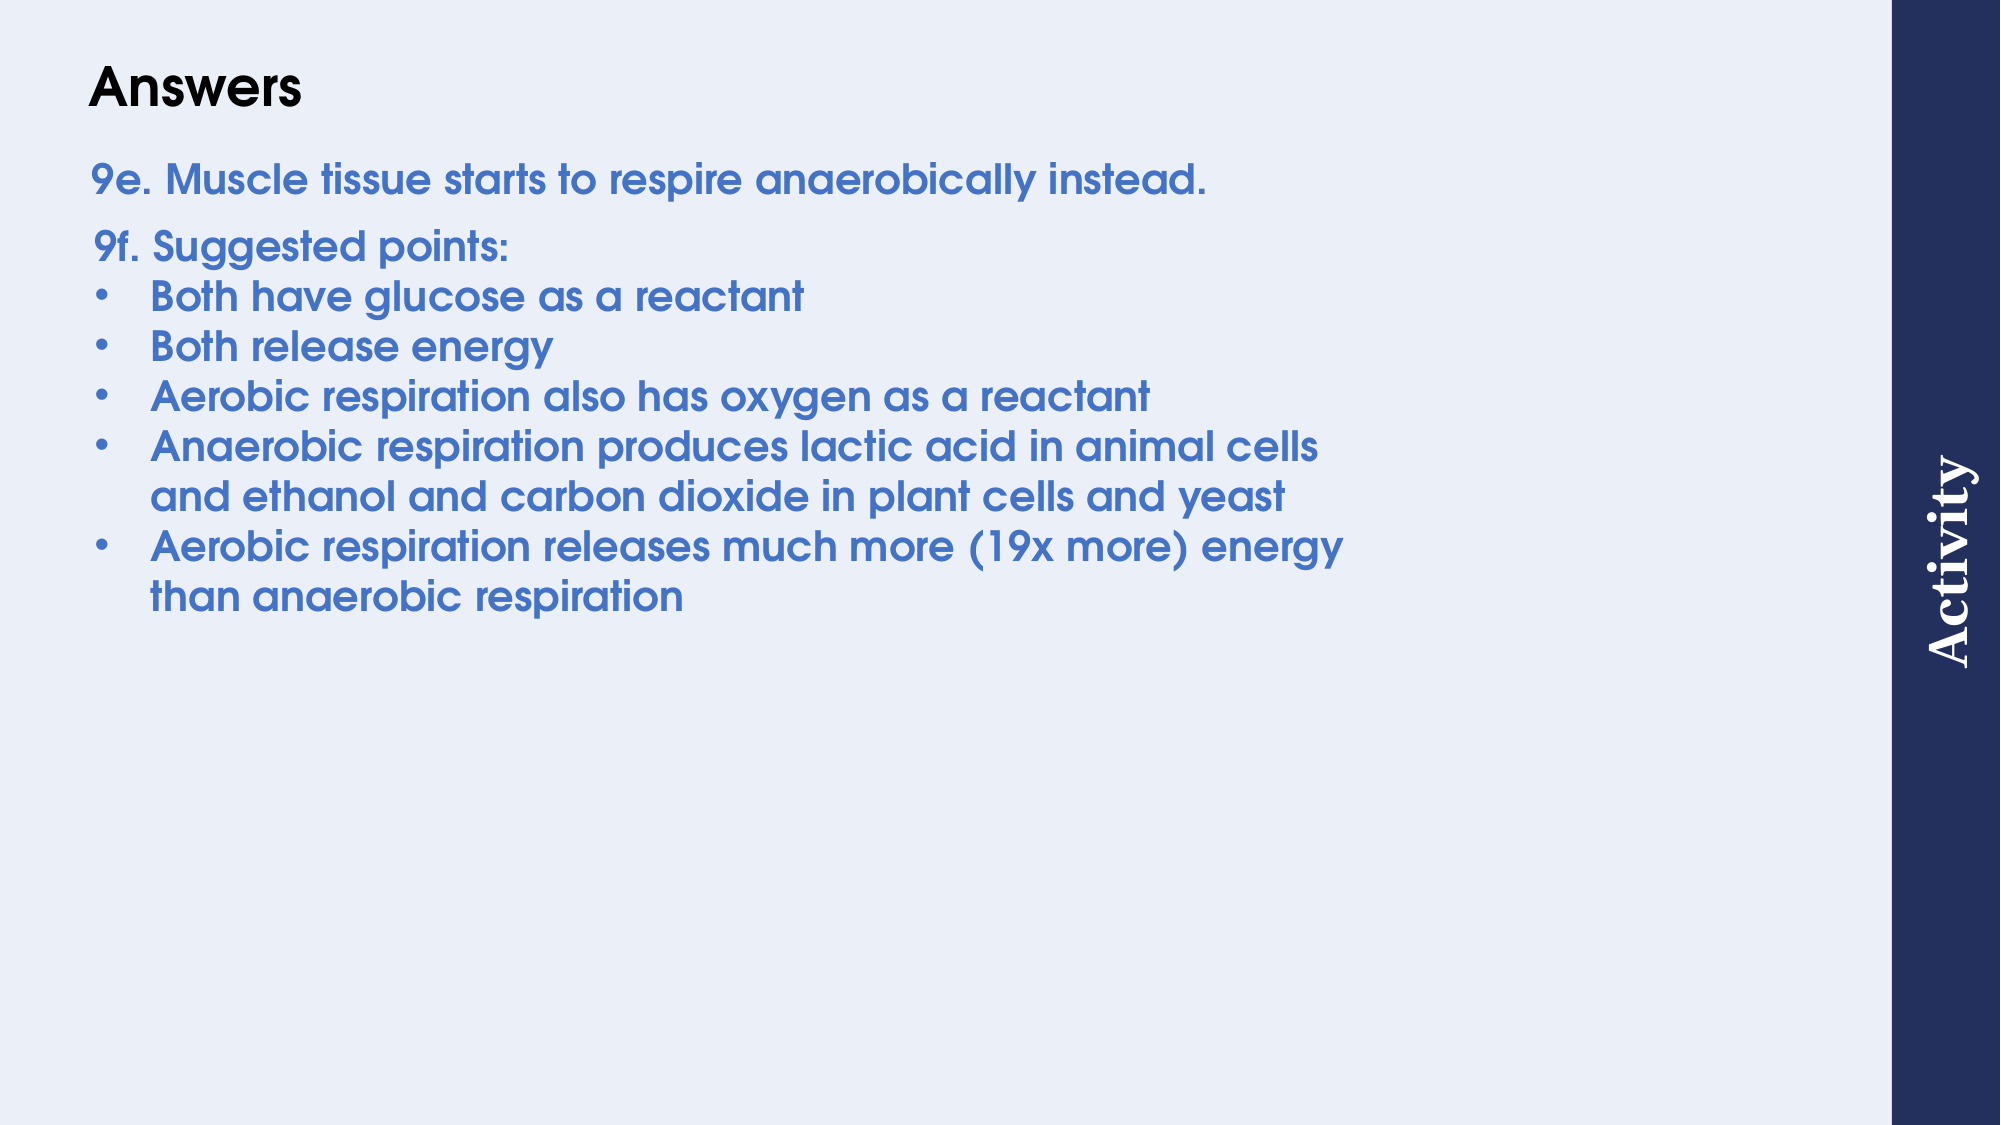

# Answers
9e. Muscle tissue starts to respire anaerobically instead.
9f. Suggested points:
Both have glucose as a reactant
Both release energy
Aerobic respiration also has oxygen as a reactant
Anaerobic respiration produces lactic acid in animal cells and ethanol and carbon dioxide in plant cells and yeast
Aerobic respiration releases much more (19x more) energy than anaerobic respiration